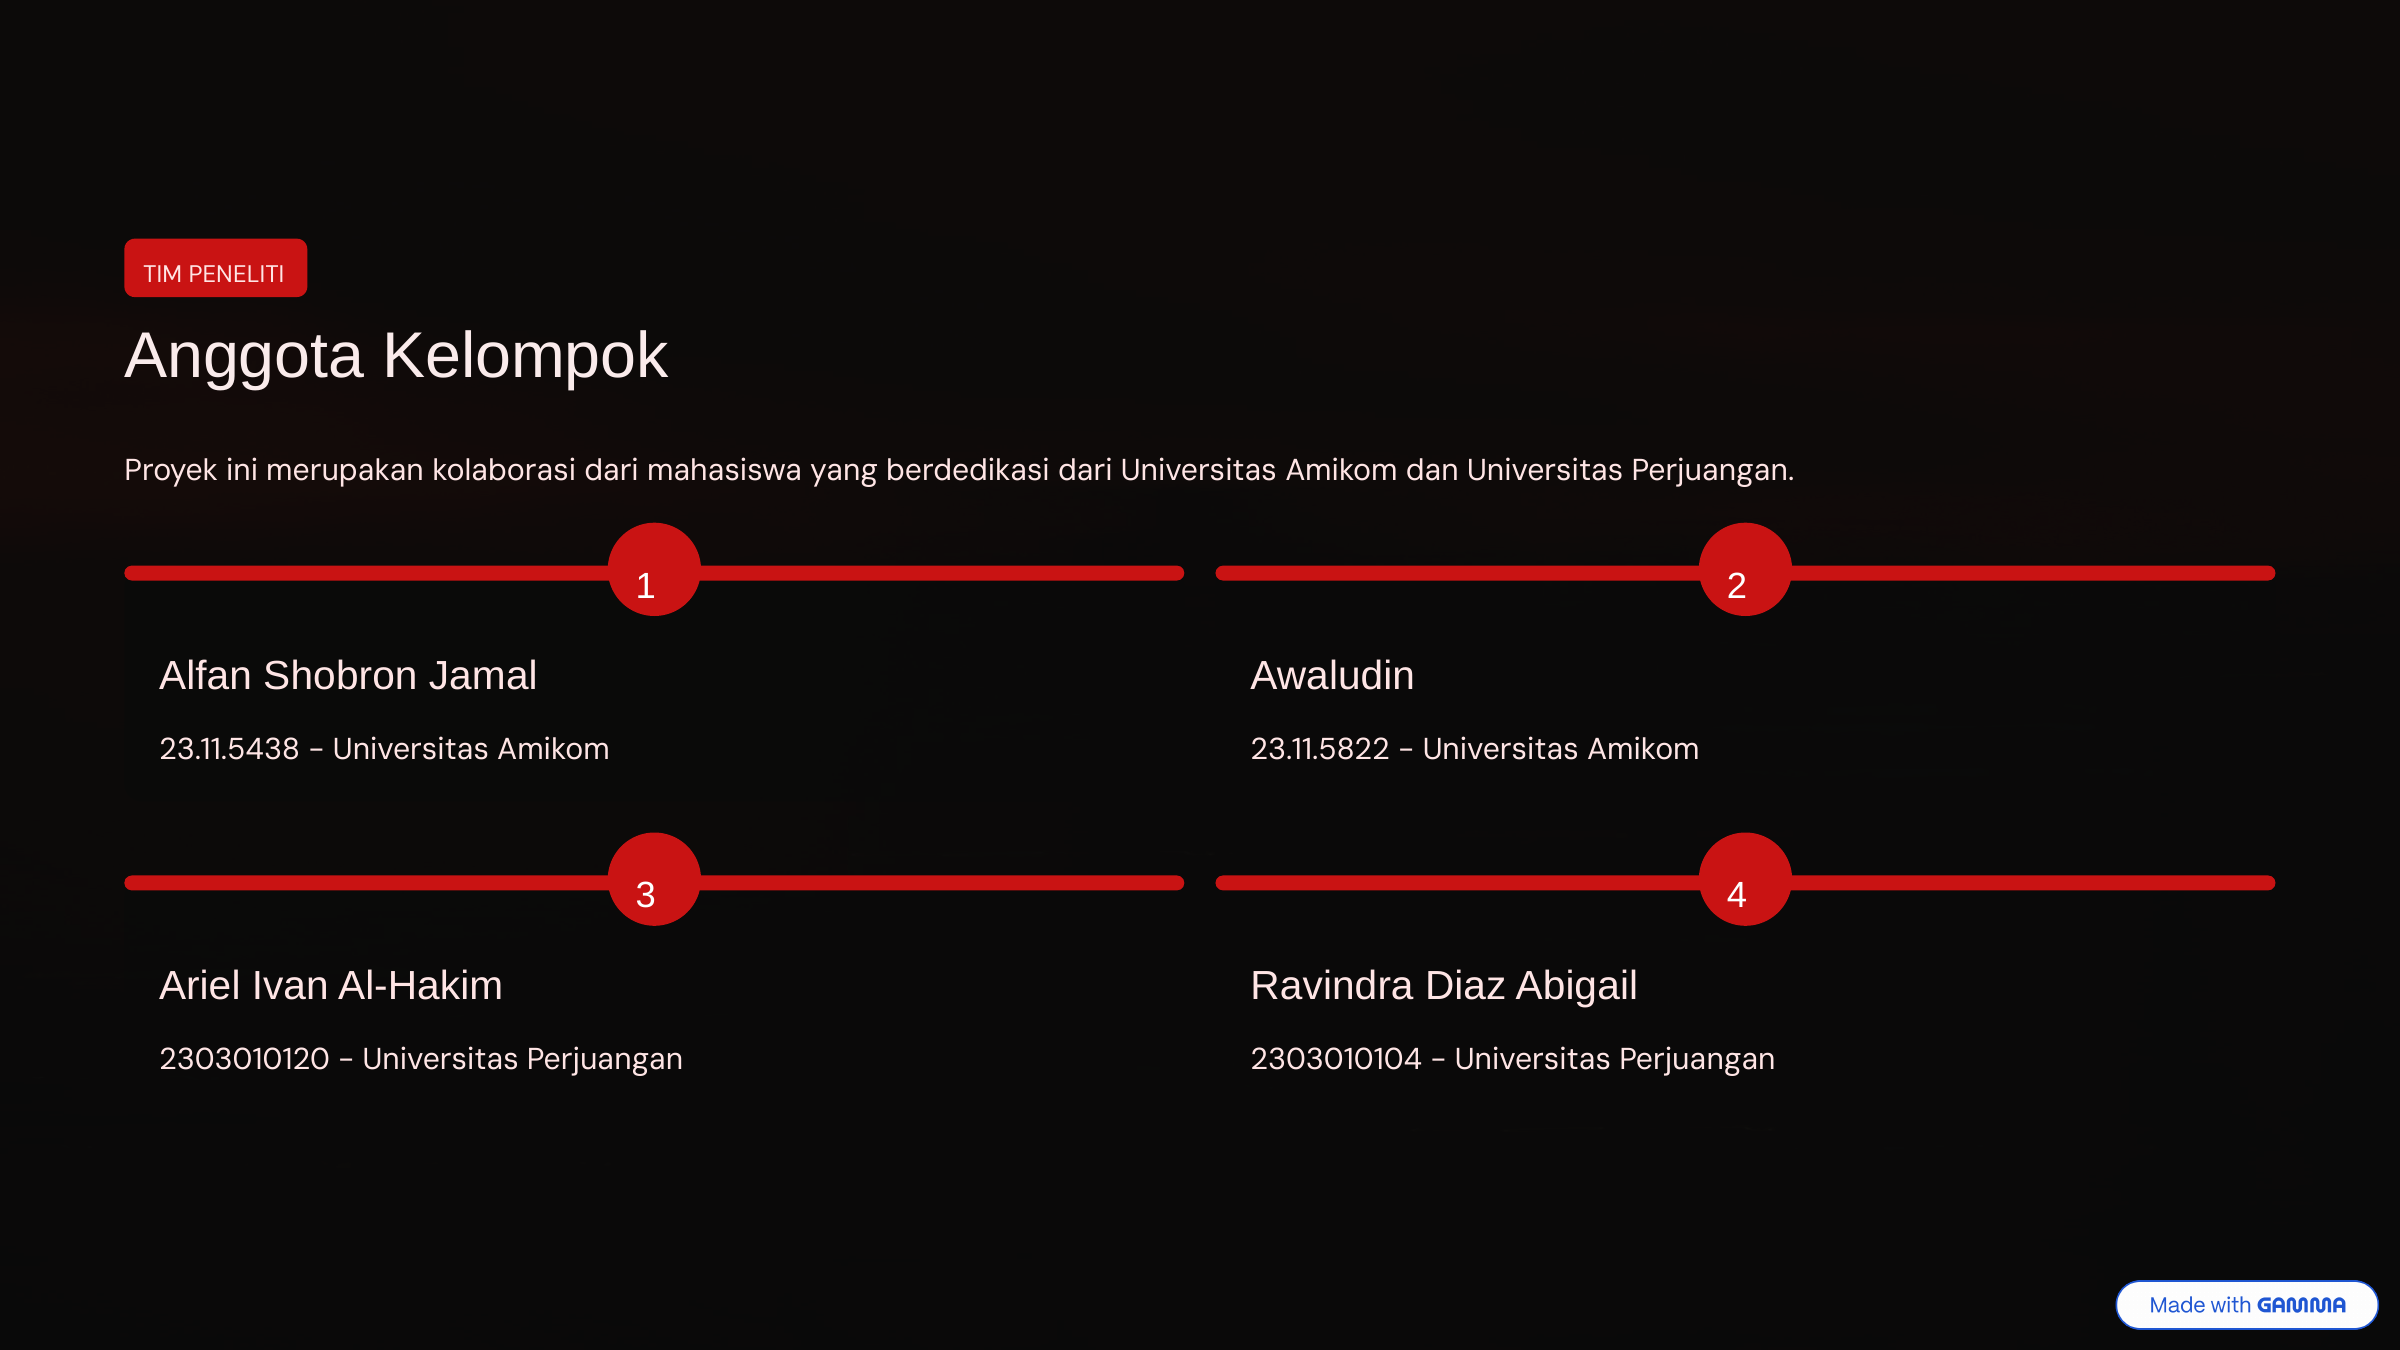

TIM PENELITI
Anggota Kelompok
Proyek ini merupakan kolaborasi dari mahasiswa yang berdedikasi dari Universitas Amikom dan Universitas Perjuangan.

1
2

Alfan Shobron Jamal
Awaludin
23.11.5438 - Universitas Amikom
23.11.5822 - Universitas Amikom

3
4

Ariel Ivan Al-Hakim
Ravindra Diaz Abigail
2303010120 - Universitas Perjuangan
2303010104 - Universitas Perjuangan